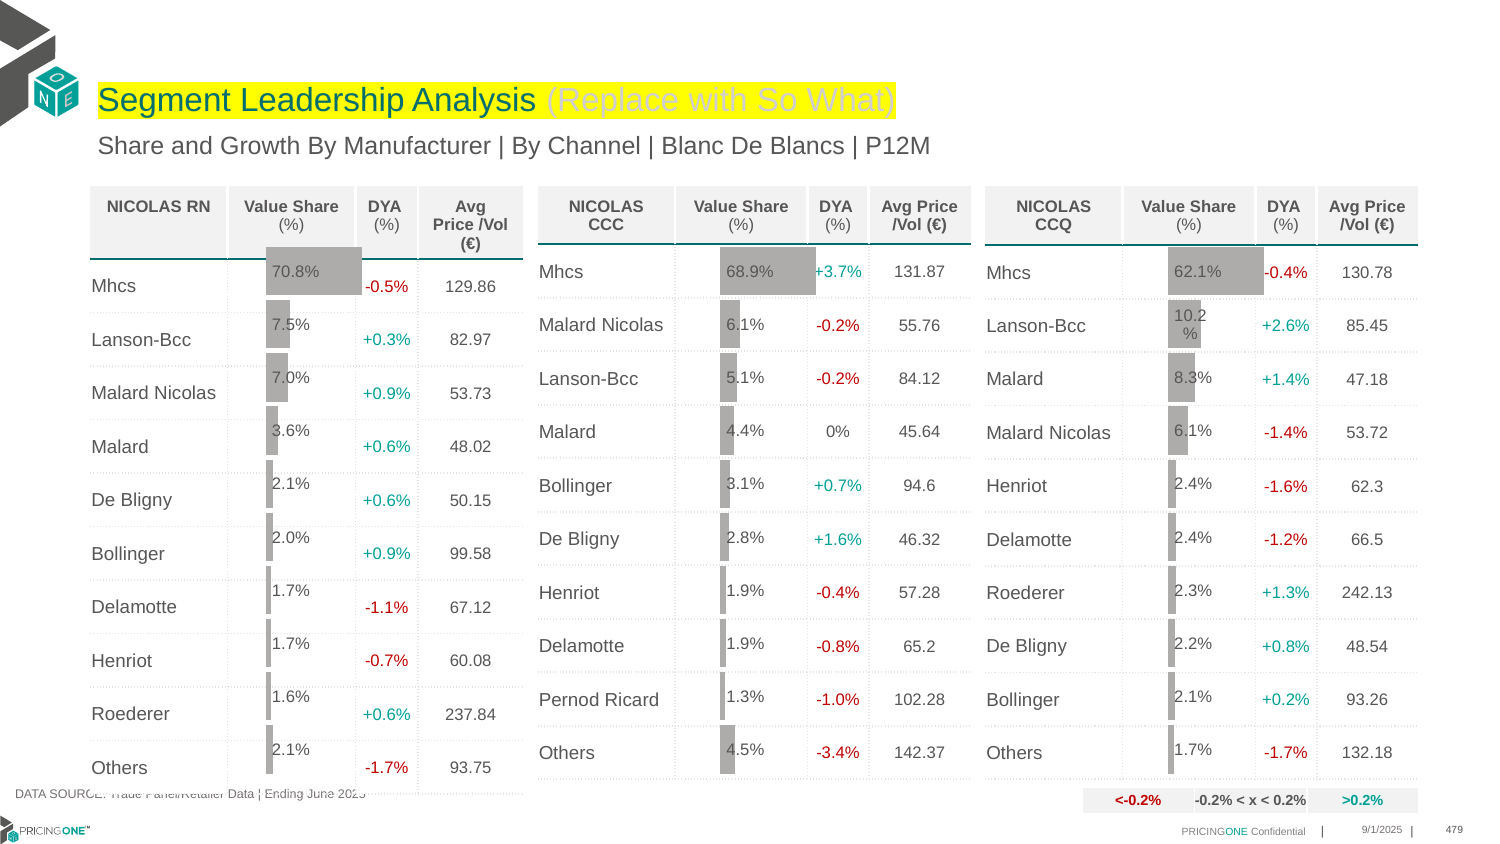

# Segment Leadership Analysis (Replace with So What)
Share and Growth By Manufacturer | By Channel | Blanc De Blancs | P12M
| NICOLAS CCC | Value Share (%) | DYA (%) | Avg Price /Vol (€) |
| --- | --- | --- | --- |
| Mhcs |  | +3.7% | 131.87 |
| Malard Nicolas |  | -0.2% | 55.76 |
| Lanson-Bcc |  | -0.2% | 84.12 |
| Malard |  | 0% | 45.64 |
| Bollinger |  | +0.7% | 94.6 |
| De Bligny |  | +1.6% | 46.32 |
| Henriot |  | -0.4% | 57.28 |
| Delamotte |  | -0.8% | 65.2 |
| Pernod Ricard |  | -1.0% | 102.28 |
| Others |  | -3.4% | 142.37 |
| NICOLAS RN | Value Share (%) | DYA (%) | Avg Price /Vol (€) |
| --- | --- | --- | --- |
| Mhcs |  | -0.5% | 129.86 |
| Lanson-Bcc |  | +0.3% | 82.97 |
| Malard Nicolas |  | +0.9% | 53.73 |
| Malard |  | +0.6% | 48.02 |
| De Bligny |  | +0.6% | 50.15 |
| Bollinger |  | +0.9% | 99.58 |
| Delamotte |  | -1.1% | 67.12 |
| Henriot |  | -0.7% | 60.08 |
| Roederer |  | +0.6% | 237.84 |
| Others |  | -1.7% | 93.75 |
| NICOLAS CCQ | Value Share (%) | DYA (%) | Avg Price /Vol (€) |
| --- | --- | --- | --- |
| Mhcs |  | -0.4% | 130.78 |
| Lanson-Bcc |  | +2.6% | 85.45 |
| Malard |  | +1.4% | 47.18 |
| Malard Nicolas |  | -1.4% | 53.72 |
| Henriot |  | -1.6% | 62.3 |
| Delamotte |  | -1.2% | 66.5 |
| Roederer |  | +1.3% | 242.13 |
| De Bligny |  | +0.8% | 48.54 |
| Bollinger |  | +0.2% | 93.26 |
| Others |  | -1.7% | 132.18 |

### Chart

| Category | Blanc De Blancs | NICOLAS RN |
|---|---|
|  | 0.7075725384742029 |

### Chart

| Category | Blanc De Blancs | NICOLAS CCC |
|---|---|
|  | 0.689156438931991 |

### Chart

| Category | Blanc De Blancs | NICOLAS CCQ |
|---|---|
|  | 0.6214626053743321 |
DATA SOURCE: Trade Panel/Retailer Data | Ending June 2025
| <-0.2% | -0.2% < x < 0.2% | >0.2% |
| --- | --- | --- |

9/1/2025
479